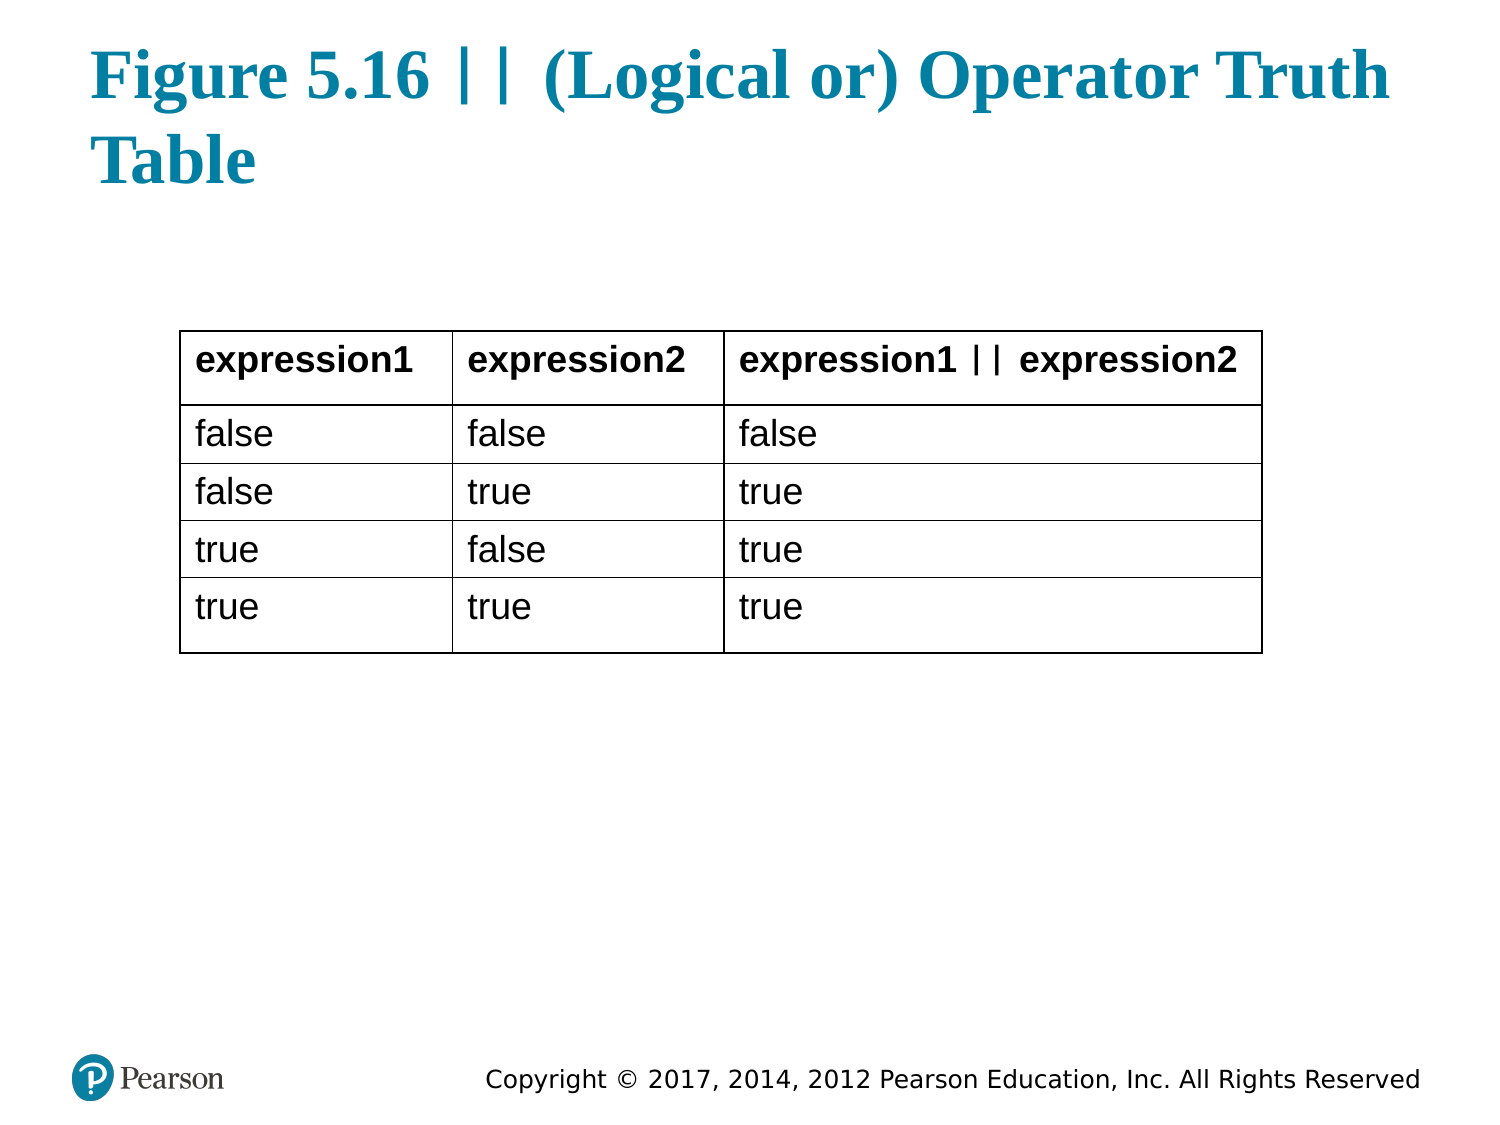

# Figure 5.16 || (Logical or) Operator Truth Table
| expression1 | expression2 | expression1 || expression2 |
| --- | --- | --- |
| false | false | false |
| false | true | true |
| true | false | true |
| true | true | true |